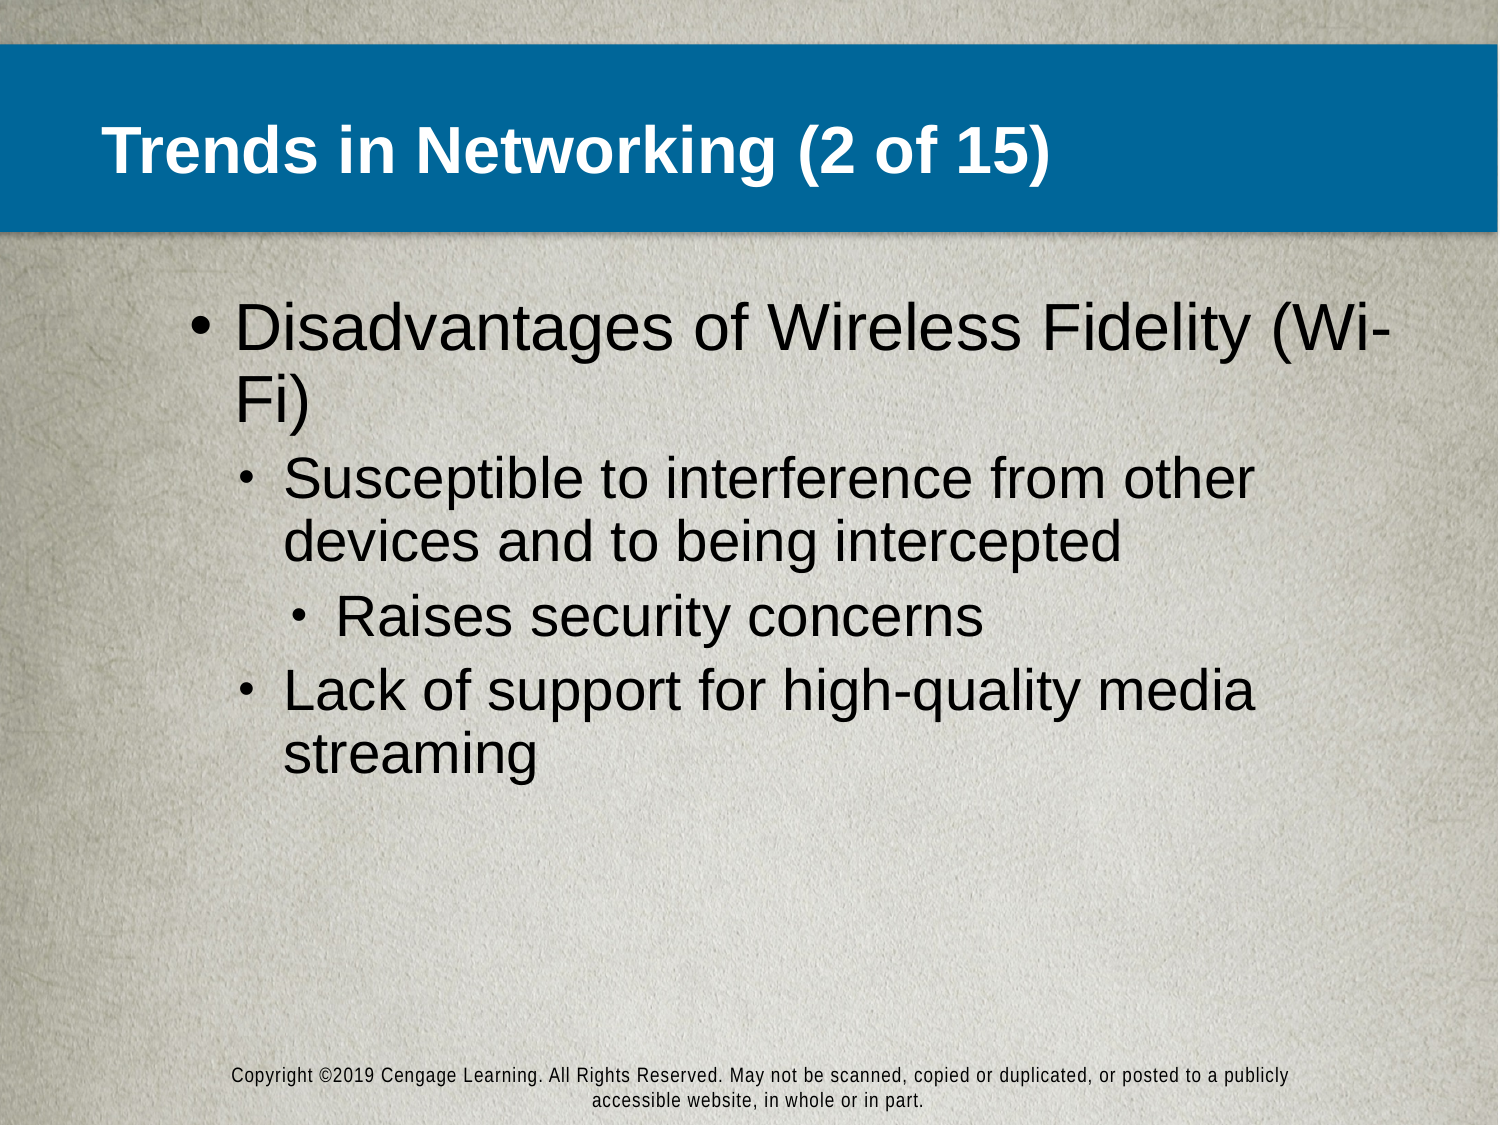

# Trends in Networking (2 of 15)
Disadvantages of Wireless Fidelity (Wi-Fi)
Susceptible to interference from other devices and to being intercepted
Raises security concerns
Lack of support for high-quality media streaming